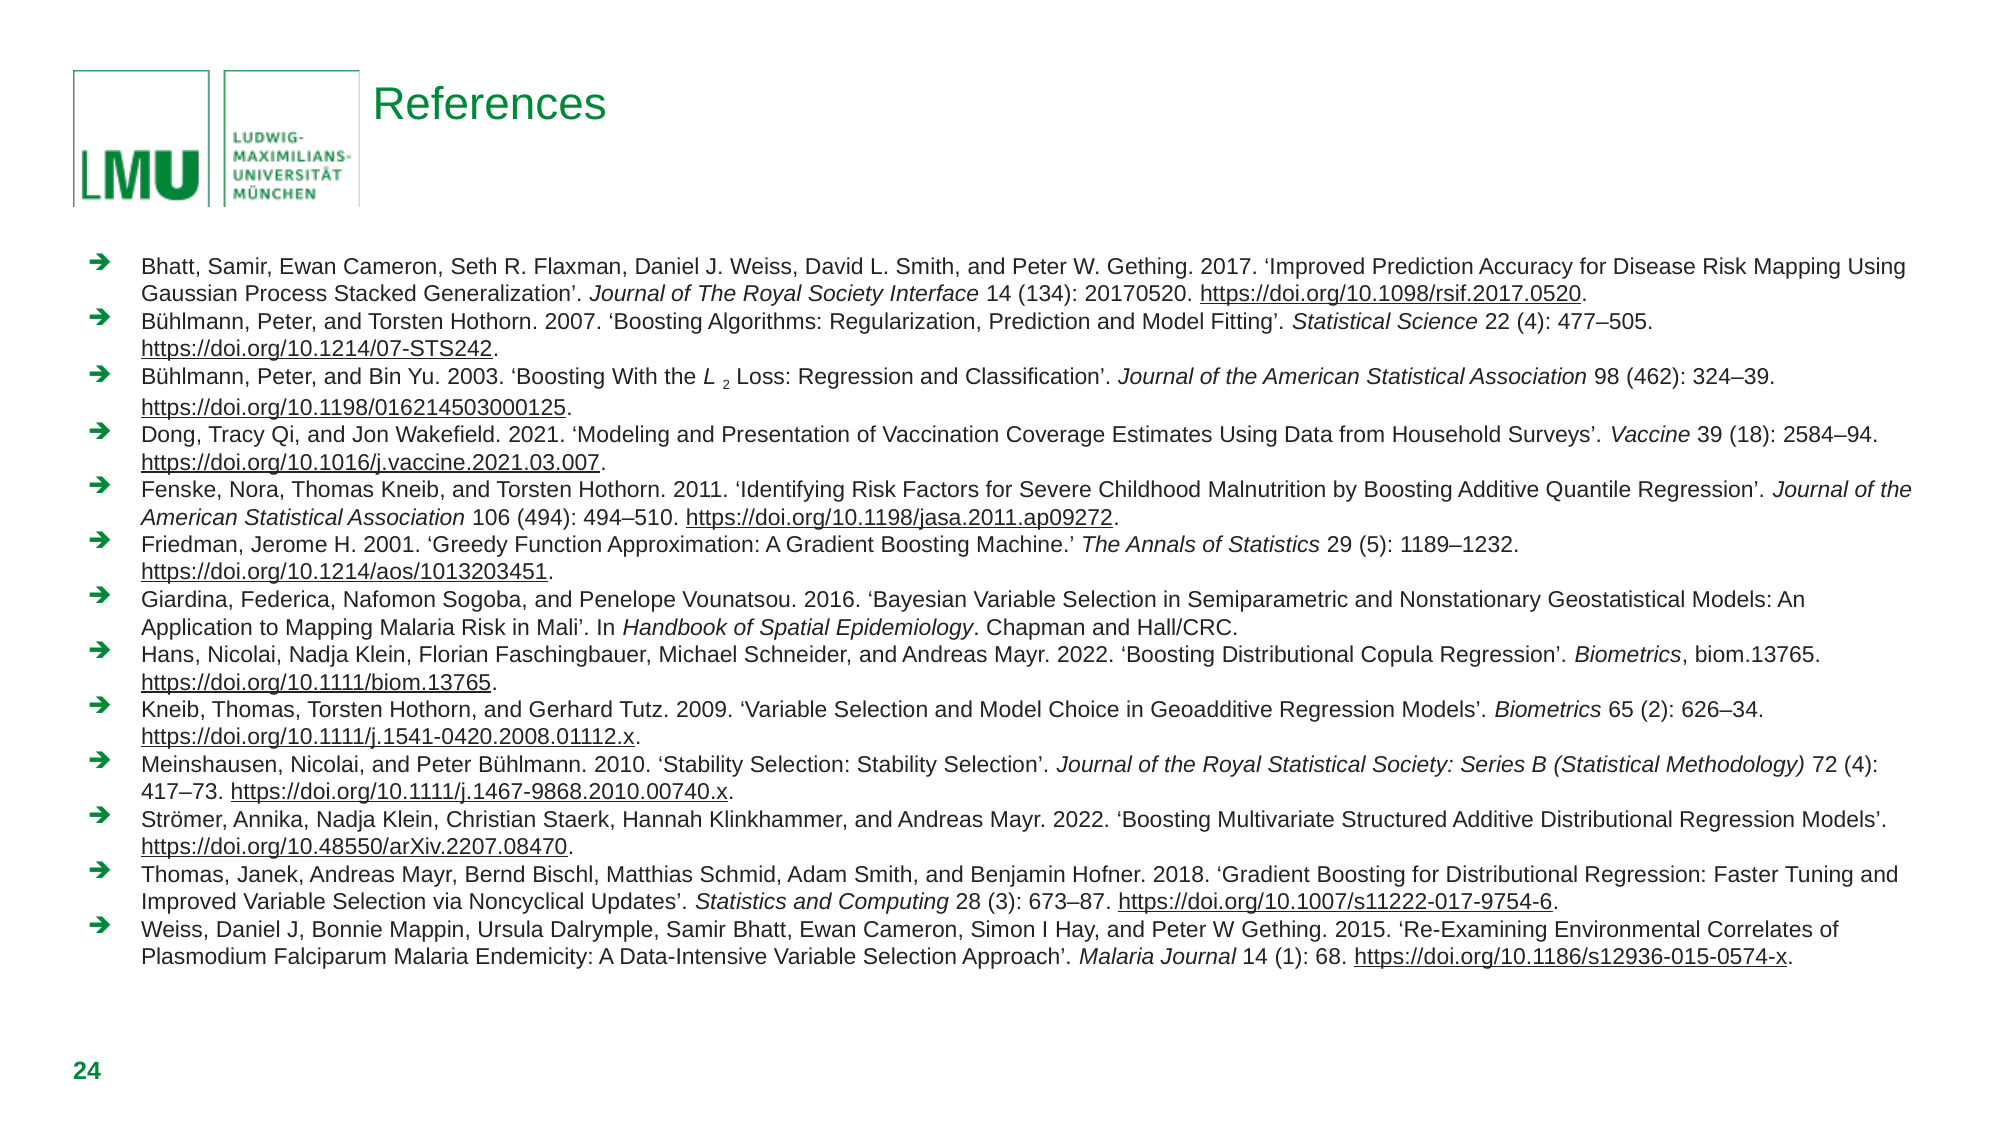

# References
Bhatt, Samir, Ewan Cameron, Seth R. Flaxman, Daniel J. Weiss, David L. Smith, and Peter W. Gething. 2017. ‘Improved Prediction Accuracy for Disease Risk Mapping Using Gaussian Process Stacked Generalization’. Journal of The Royal Society Interface 14 (134): 20170520. https://doi.org/10.1098/rsif.2017.0520.
Bühlmann, Peter, and Torsten Hothorn. 2007. ‘Boosting Algorithms: Regularization, Prediction and Model Fitting’. Statistical Science 22 (4): 477–505. https://doi.org/10.1214/07-STS242.
Bühlmann, Peter, and Bin Yu. 2003. ‘Boosting With the L 2 Loss: Regression and Classification’. Journal of the American Statistical Association 98 (462): 324–39. https://doi.org/10.1198/016214503000125.
Dong, Tracy Qi, and Jon Wakefield. 2021. ‘Modeling and Presentation of Vaccination Coverage Estimates Using Data from Household Surveys’. Vaccine 39 (18): 2584–94. https://doi.org/10.1016/j.vaccine.2021.03.007.
Fenske, Nora, Thomas Kneib, and Torsten Hothorn. 2011. ‘Identifying Risk Factors for Severe Childhood Malnutrition by Boosting Additive Quantile Regression’. Journal of the American Statistical Association 106 (494): 494–510. https://doi.org/10.1198/jasa.2011.ap09272.
Friedman, Jerome H. 2001. ‘Greedy Function Approximation: A Gradient Boosting Machine.’ The Annals of Statistics 29 (5): 1189–1232. https://doi.org/10.1214/aos/1013203451.
Giardina, Federica, Nafomon Sogoba, and Penelope Vounatsou. 2016. ‘Bayesian Variable Selection in Semiparametric and Nonstationary Geostatistical Models: An Application to Mapping Malaria Risk in Mali’. In Handbook of Spatial Epidemiology. Chapman and Hall/CRC.
Hans, Nicolai, Nadja Klein, Florian Faschingbauer, Michael Schneider, and Andreas Mayr. 2022. ‘Boosting Distributional Copula Regression’. Biometrics, biom.13765. https://doi.org/10.1111/biom.13765.
Kneib, Thomas, Torsten Hothorn, and Gerhard Tutz. 2009. ‘Variable Selection and Model Choice in Geoadditive Regression Models’. Biometrics 65 (2): 626–34. https://doi.org/10.1111/j.1541-0420.2008.01112.x.
Meinshausen, Nicolai, and Peter Bühlmann. 2010. ‘Stability Selection: Stability Selection’. Journal of the Royal Statistical Society: Series B (Statistical Methodology) 72 (4): 417–73. https://doi.org/10.1111/j.1467-9868.2010.00740.x.
Strömer, Annika, Nadja Klein, Christian Staerk, Hannah Klinkhammer, and Andreas Mayr. 2022. ‘Boosting Multivariate Structured Additive Distributional Regression Models’. https://doi.org/10.48550/arXiv.2207.08470.
Thomas, Janek, Andreas Mayr, Bernd Bischl, Matthias Schmid, Adam Smith, and Benjamin Hofner. 2018. ‘Gradient Boosting for Distributional Regression: Faster Tuning and Improved Variable Selection via Noncyclical Updates’. Statistics and Computing 28 (3): 673–87. https://doi.org/10.1007/s11222-017-9754-6.
Weiss, Daniel J, Bonnie Mappin, Ursula Dalrymple, Samir Bhatt, Ewan Cameron, Simon I Hay, and Peter W Gething. 2015. ‘Re-Examining Environmental Correlates of Plasmodium Falciparum Malaria Endemicity: A Data-Intensive Variable Selection Approach’. Malaria Journal 14 (1): 68. https://doi.org/10.1186/s12936-015-0574-x.

24